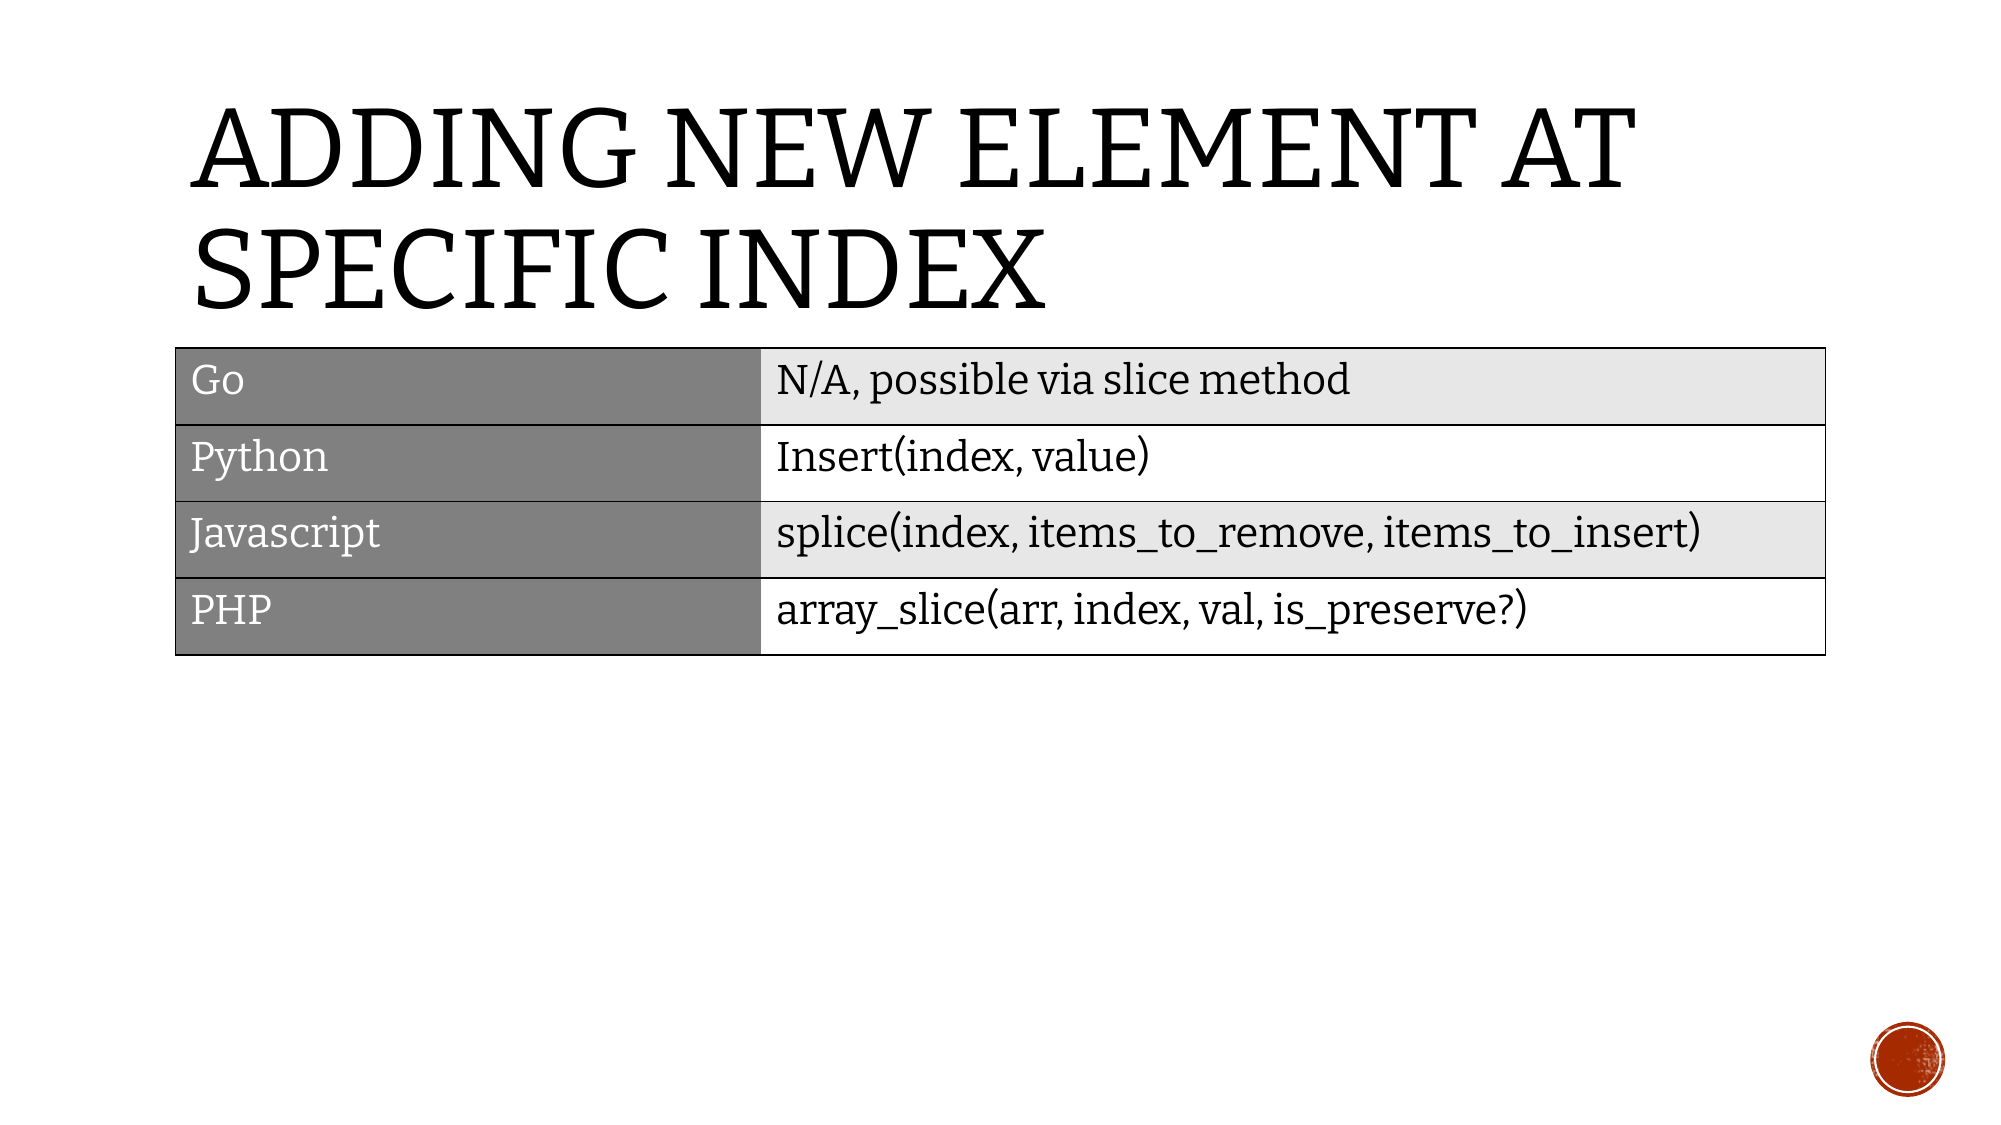

# ADDING NEW ELEMENT at specific index
| Go | N/A, possible via slice method |
| --- | --- |
| Python | Insert(index, value) |
| Javascript | splice(index, items\_to\_remove, items\_to\_insert) |
| PHP | array\_slice(arr, index, val, is\_preserve?) |